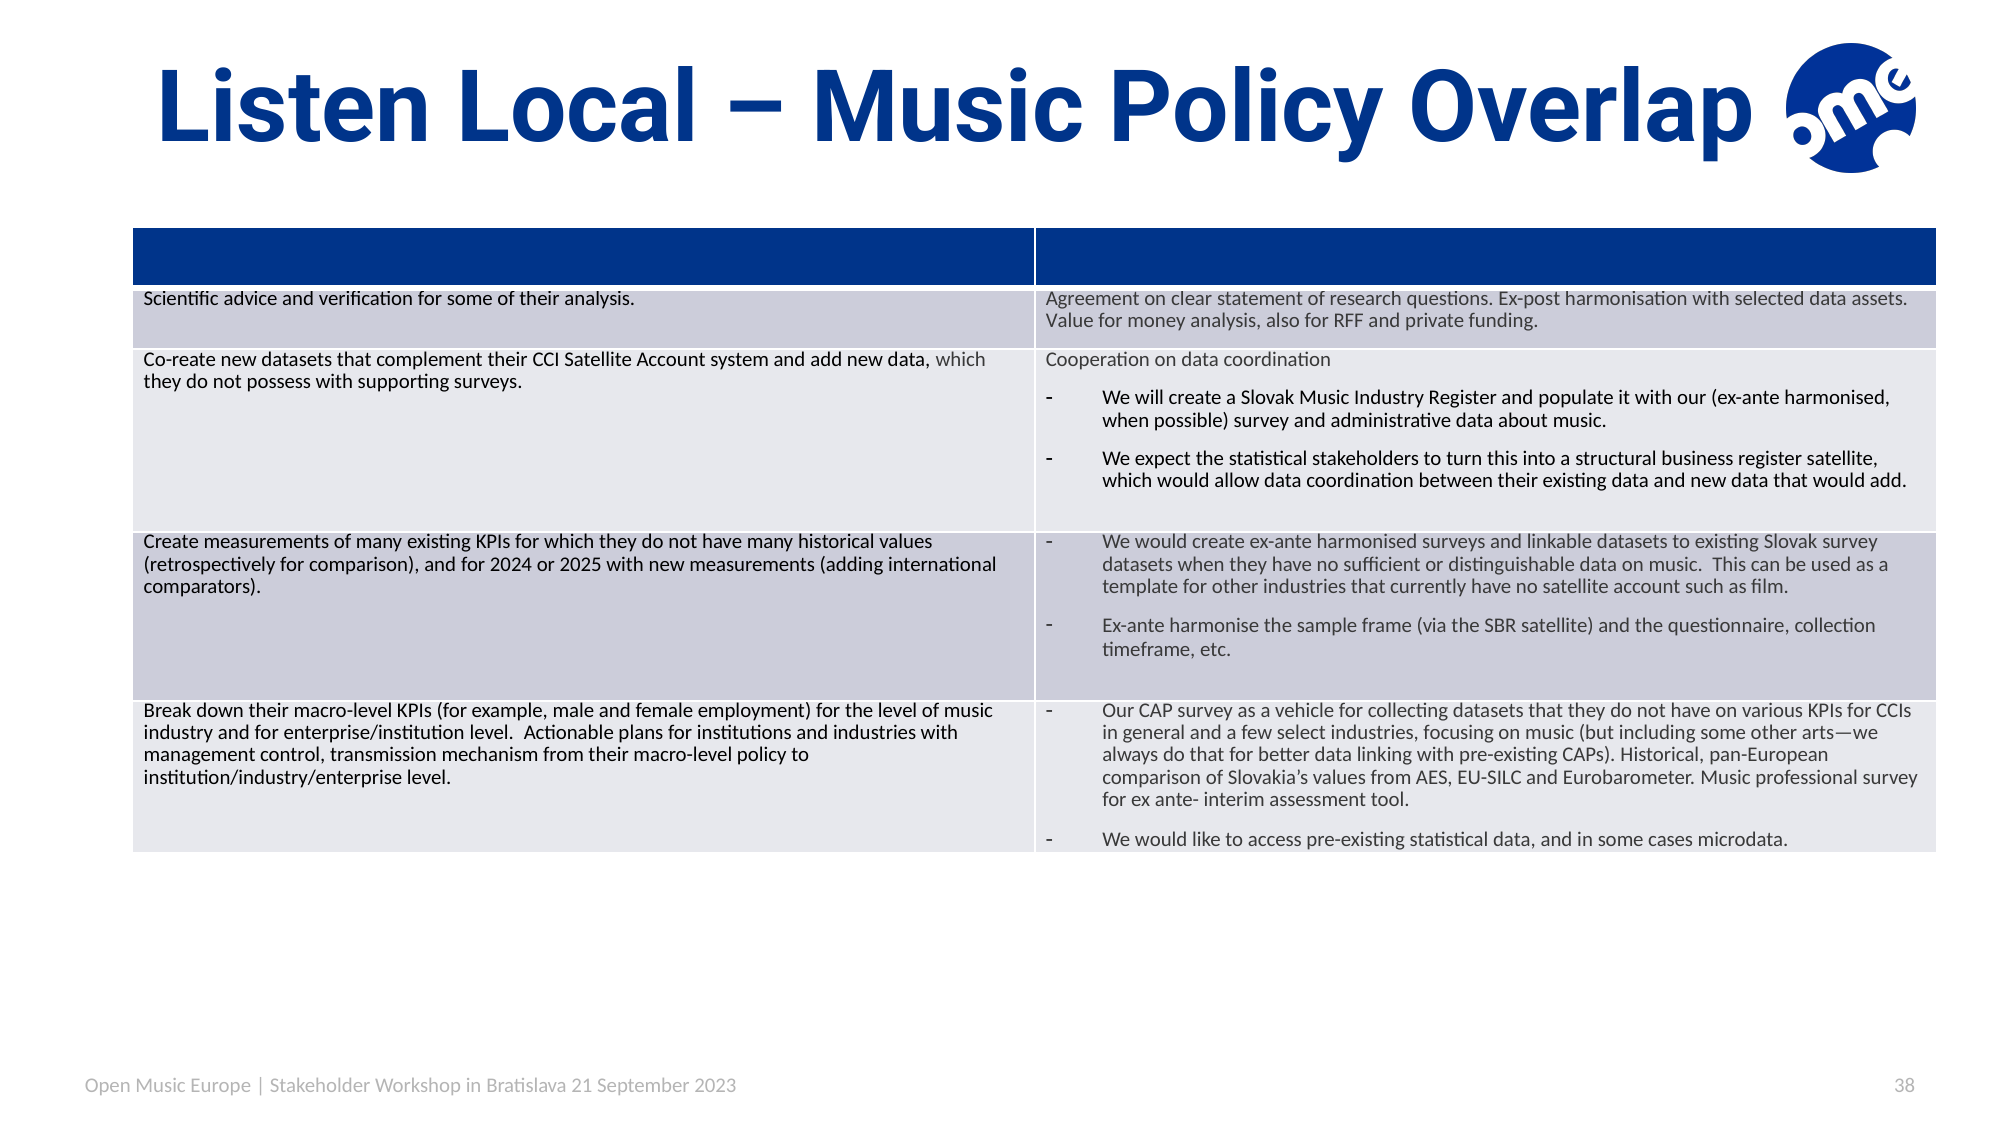

# Listen Local – Music Policy Overlap
|  |  |
| --- | --- |
| Scientific advice and verification for some of their analysis. | Agreement on clear statement of research questions. Ex-post harmonisation with selected data assets. Value for money analysis, also for RFF and private funding. |
| Co-reate new datasets that complement their CCI Satellite Account system and add new data, which they do not possess with supporting surveys. | Cooperation on data coordination We will create a Slovak Music Industry Register and populate it with our (ex-ante harmonised, when possible) survey and administrative data about music. We expect the statistical stakeholders to turn this into a structural business register satellite, which would allow data coordination between their existing data and new data that would add. |
| Create measurements of many existing KPIs for which they do not have many historical values (retrospectively for comparison), and for 2024 or 2025 with new measurements (adding international comparators). | We would create ex-ante harmonised surveys and linkable datasets to existing Slovak survey datasets when they have no sufficient or distinguishable data on music. This can be used as a template for other industries that currently have no satellite account such as film. Ex-ante harmonise the sample frame (via the SBR satellite) and the questionnaire, collection timeframe, etc. |
| Break down their macro-level KPIs (for example, male and female employment) for the level of music industry and for enterprise/institution level. Actionable plans for institutions and industries with management control, transmission mechanism from their macro-level policy to institution/industry/enterprise level. | Our CAP survey as a vehicle for collecting datasets that they do not have on various KPIs for CCIs in general and a few select industries, focusing on music (but including some other arts—we always do that for better data linking with pre-existing CAPs). Historical, pan-European comparison of Slovakia’s values from AES, EU-SILC and Eurobarometer. Music professional survey for ex ante- interim assessment tool. We would like to access pre-existing statistical data, and in some cases microdata. |
Open Music Europe | Stakeholder Workshop in Bratislava 21 September 2023
38